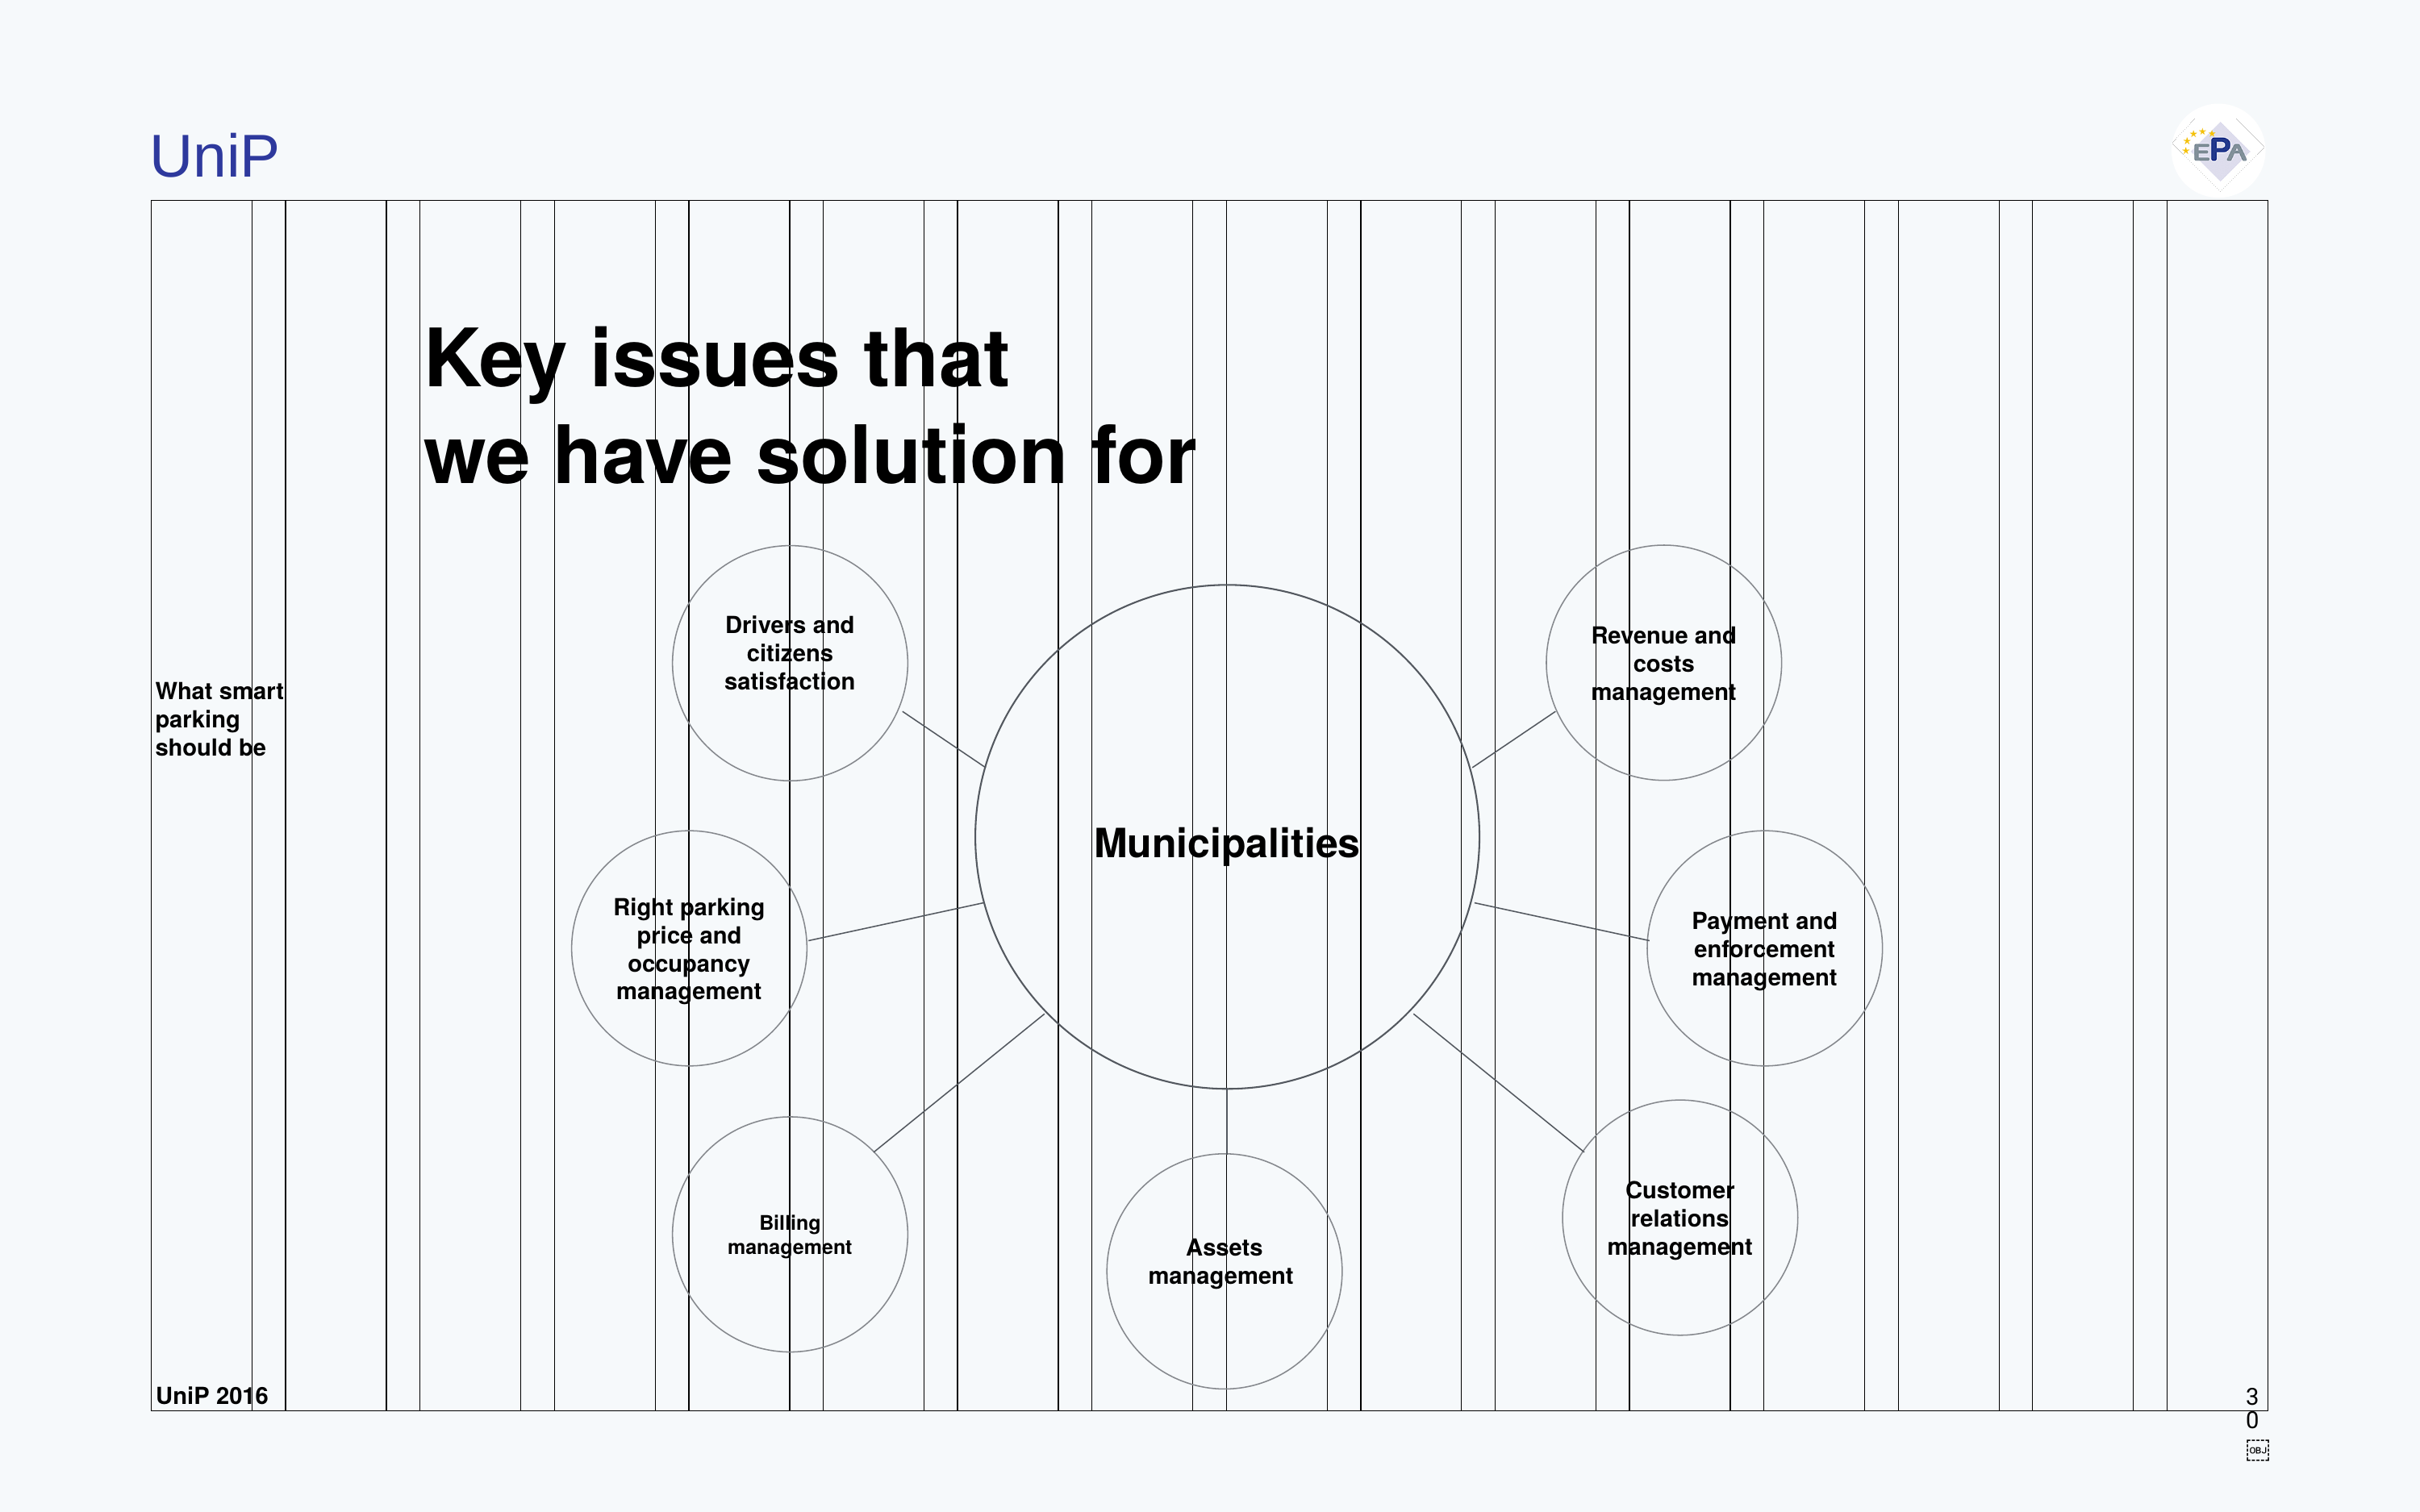

Key issues that
we have solution for

Revenue and costs management
Drivers and citizens satisfaction

Municipalities
Right parking price and occupancy management
Payment and enforcement management
Customer relations management
Billing management
Assets management

What smart parking
should be